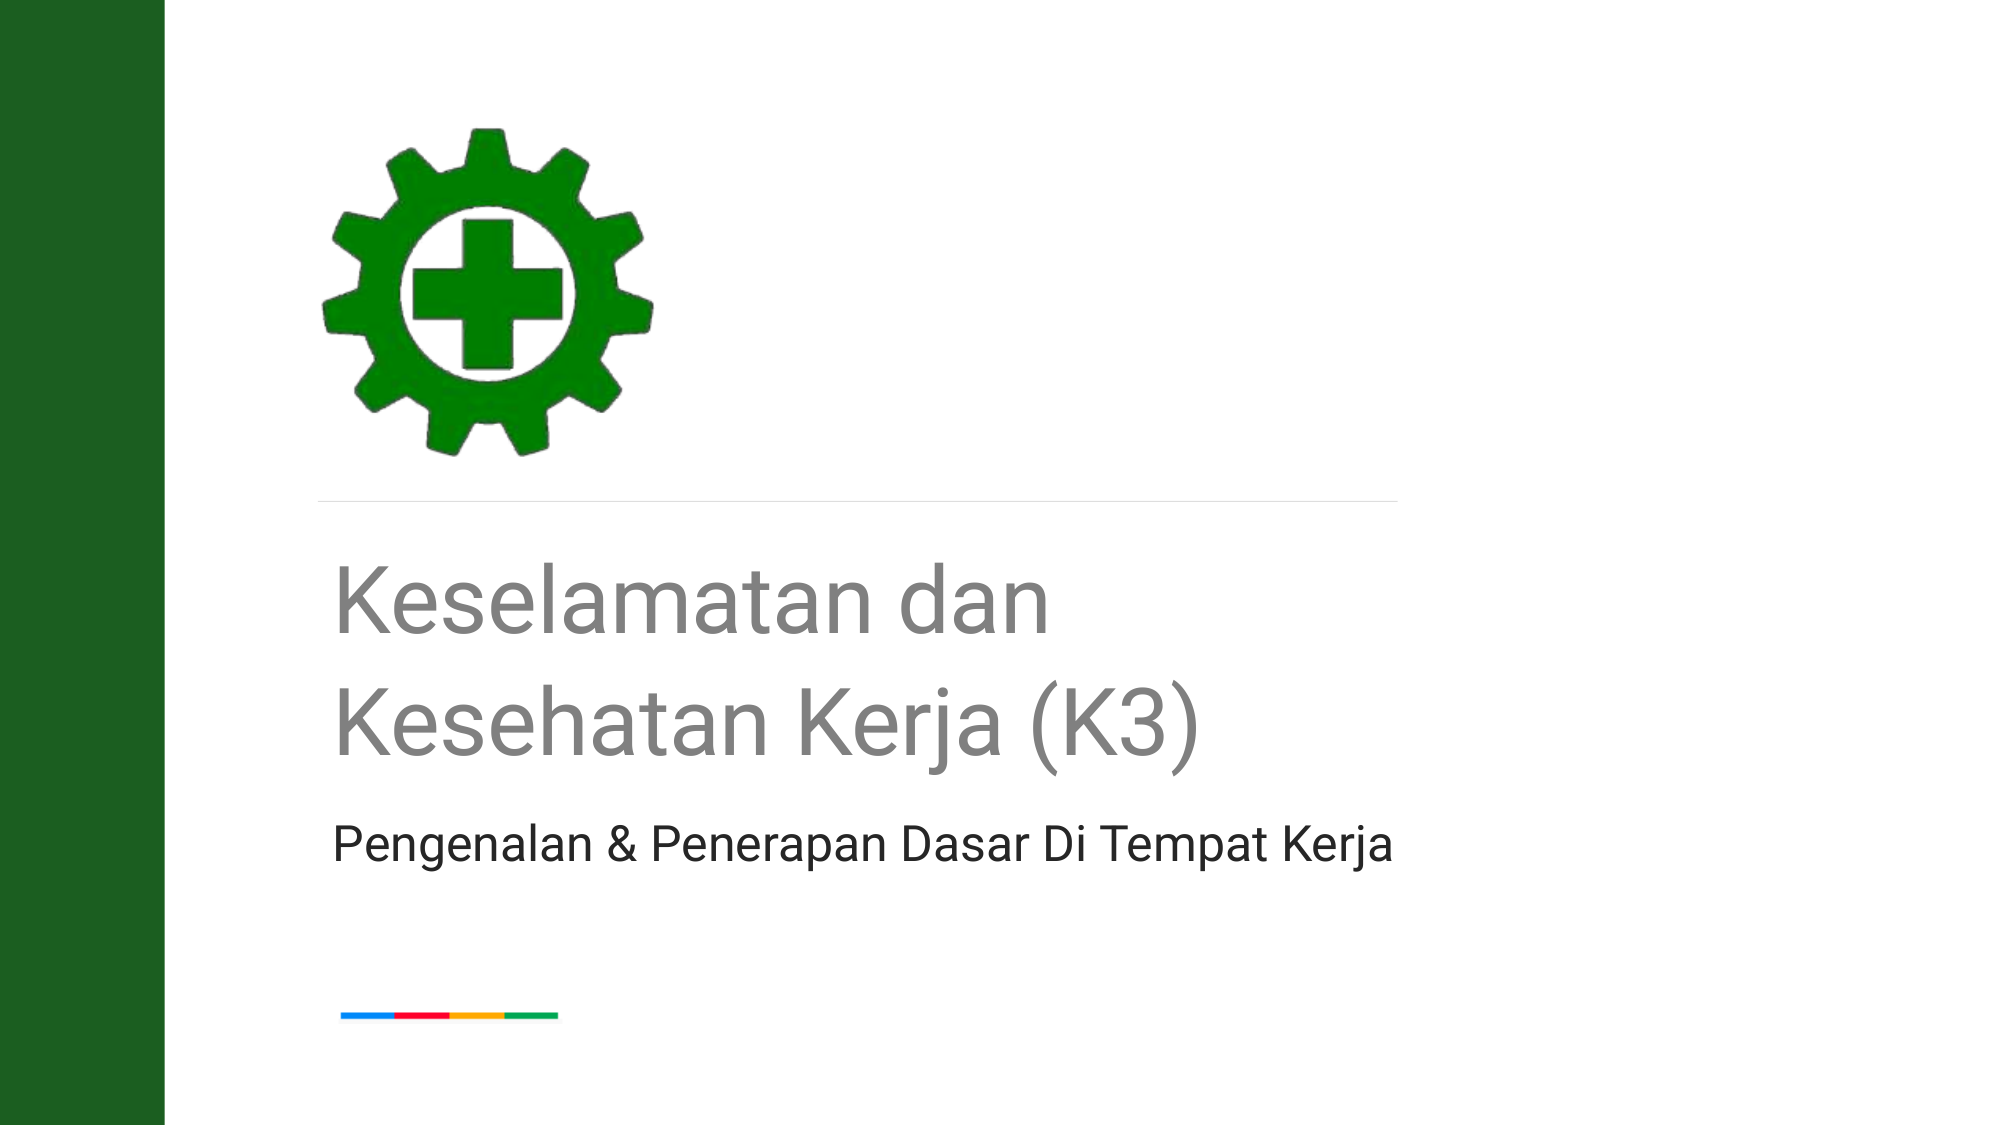

Keselamatan dan Kesehatan Kerja (K3)
Pengenalan & Penerapan Dasar Di Tempat Kerja